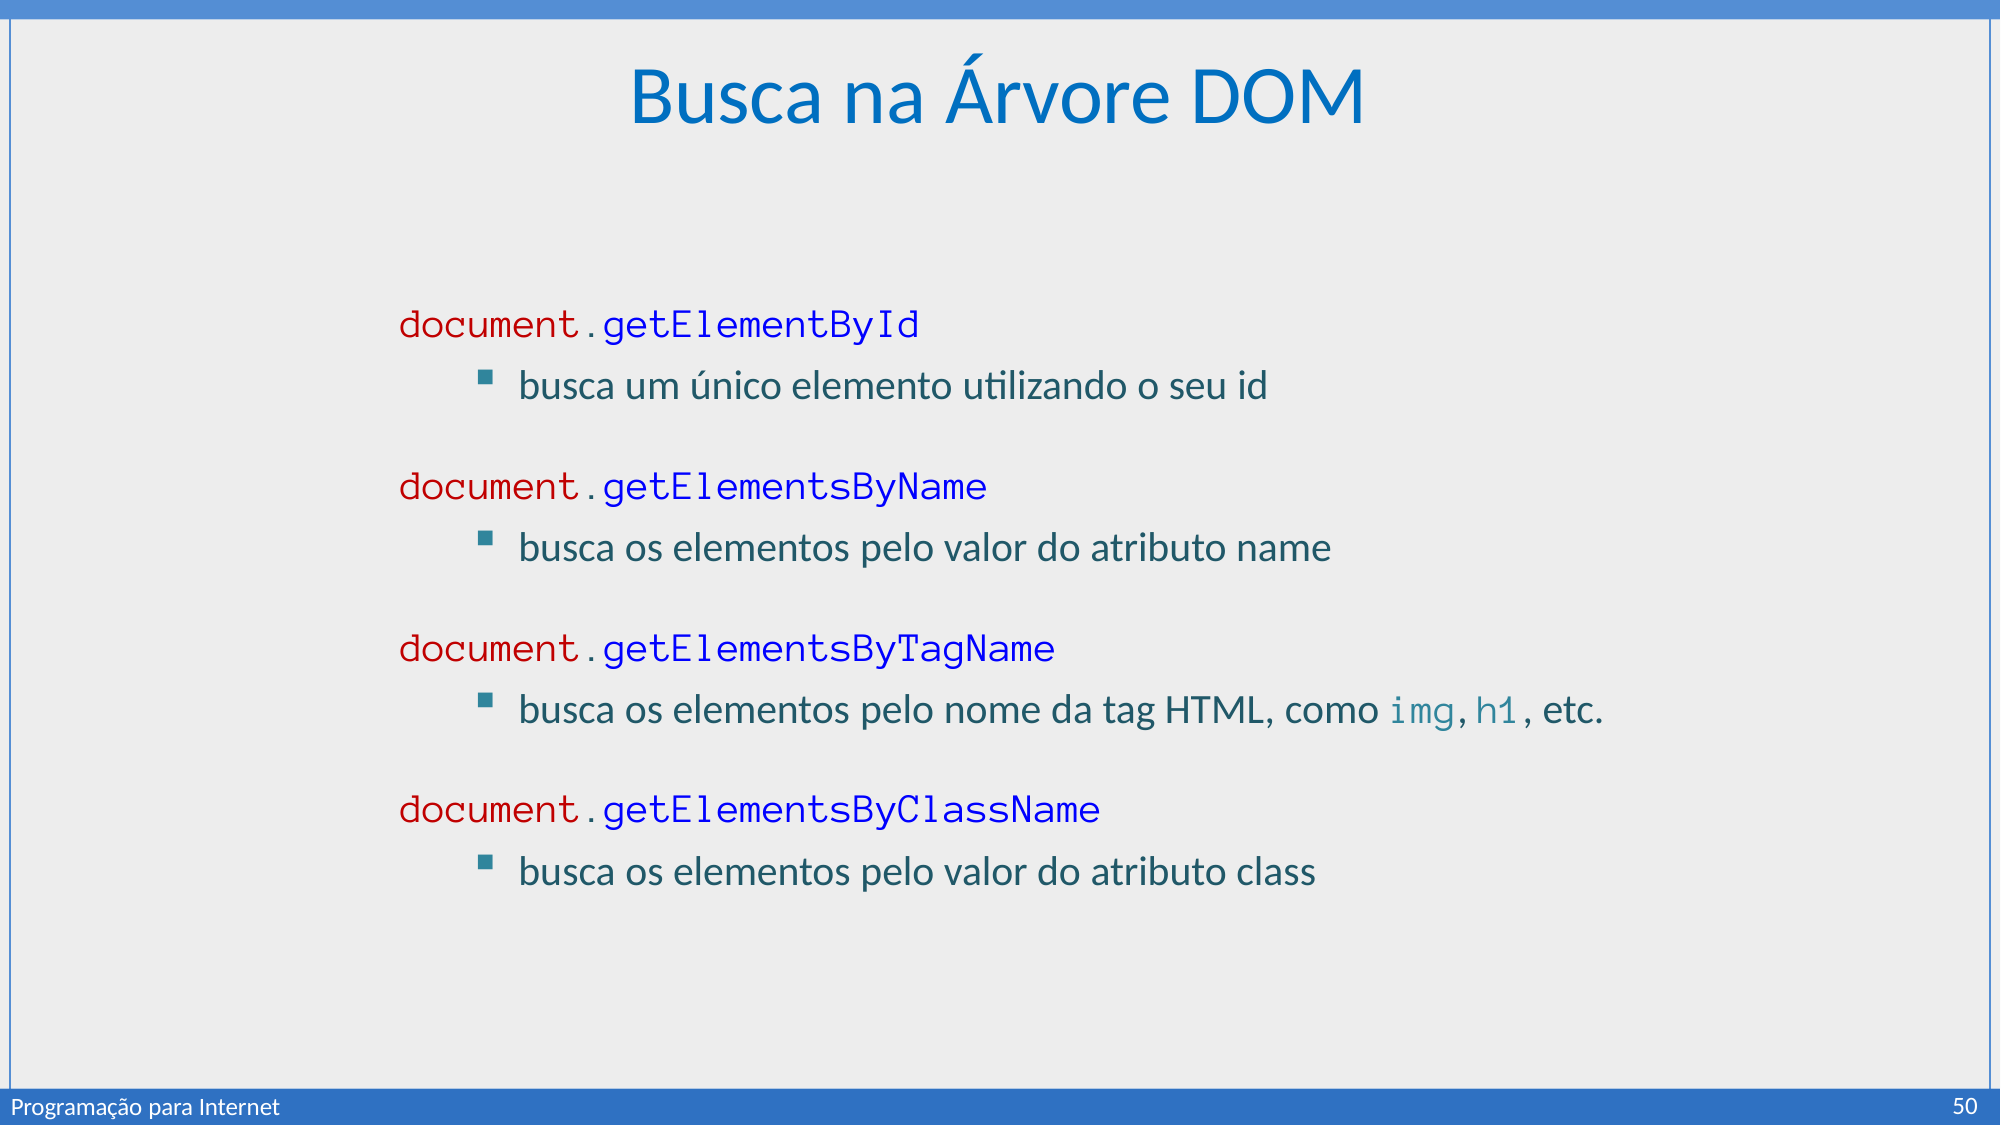

# Busca na Árvore DOM
document.getElementById
busca um único elemento utilizando o seu id

document.getElementsByName
busca os elementos pelo valor do atributo name

document.getElementsByTagName
busca os elementos pelo nome da tag HTML, como img, h1, etc.

document.getElementsByClassName
busca os elementos pelo valor do atributo class
50
Programação para Internet